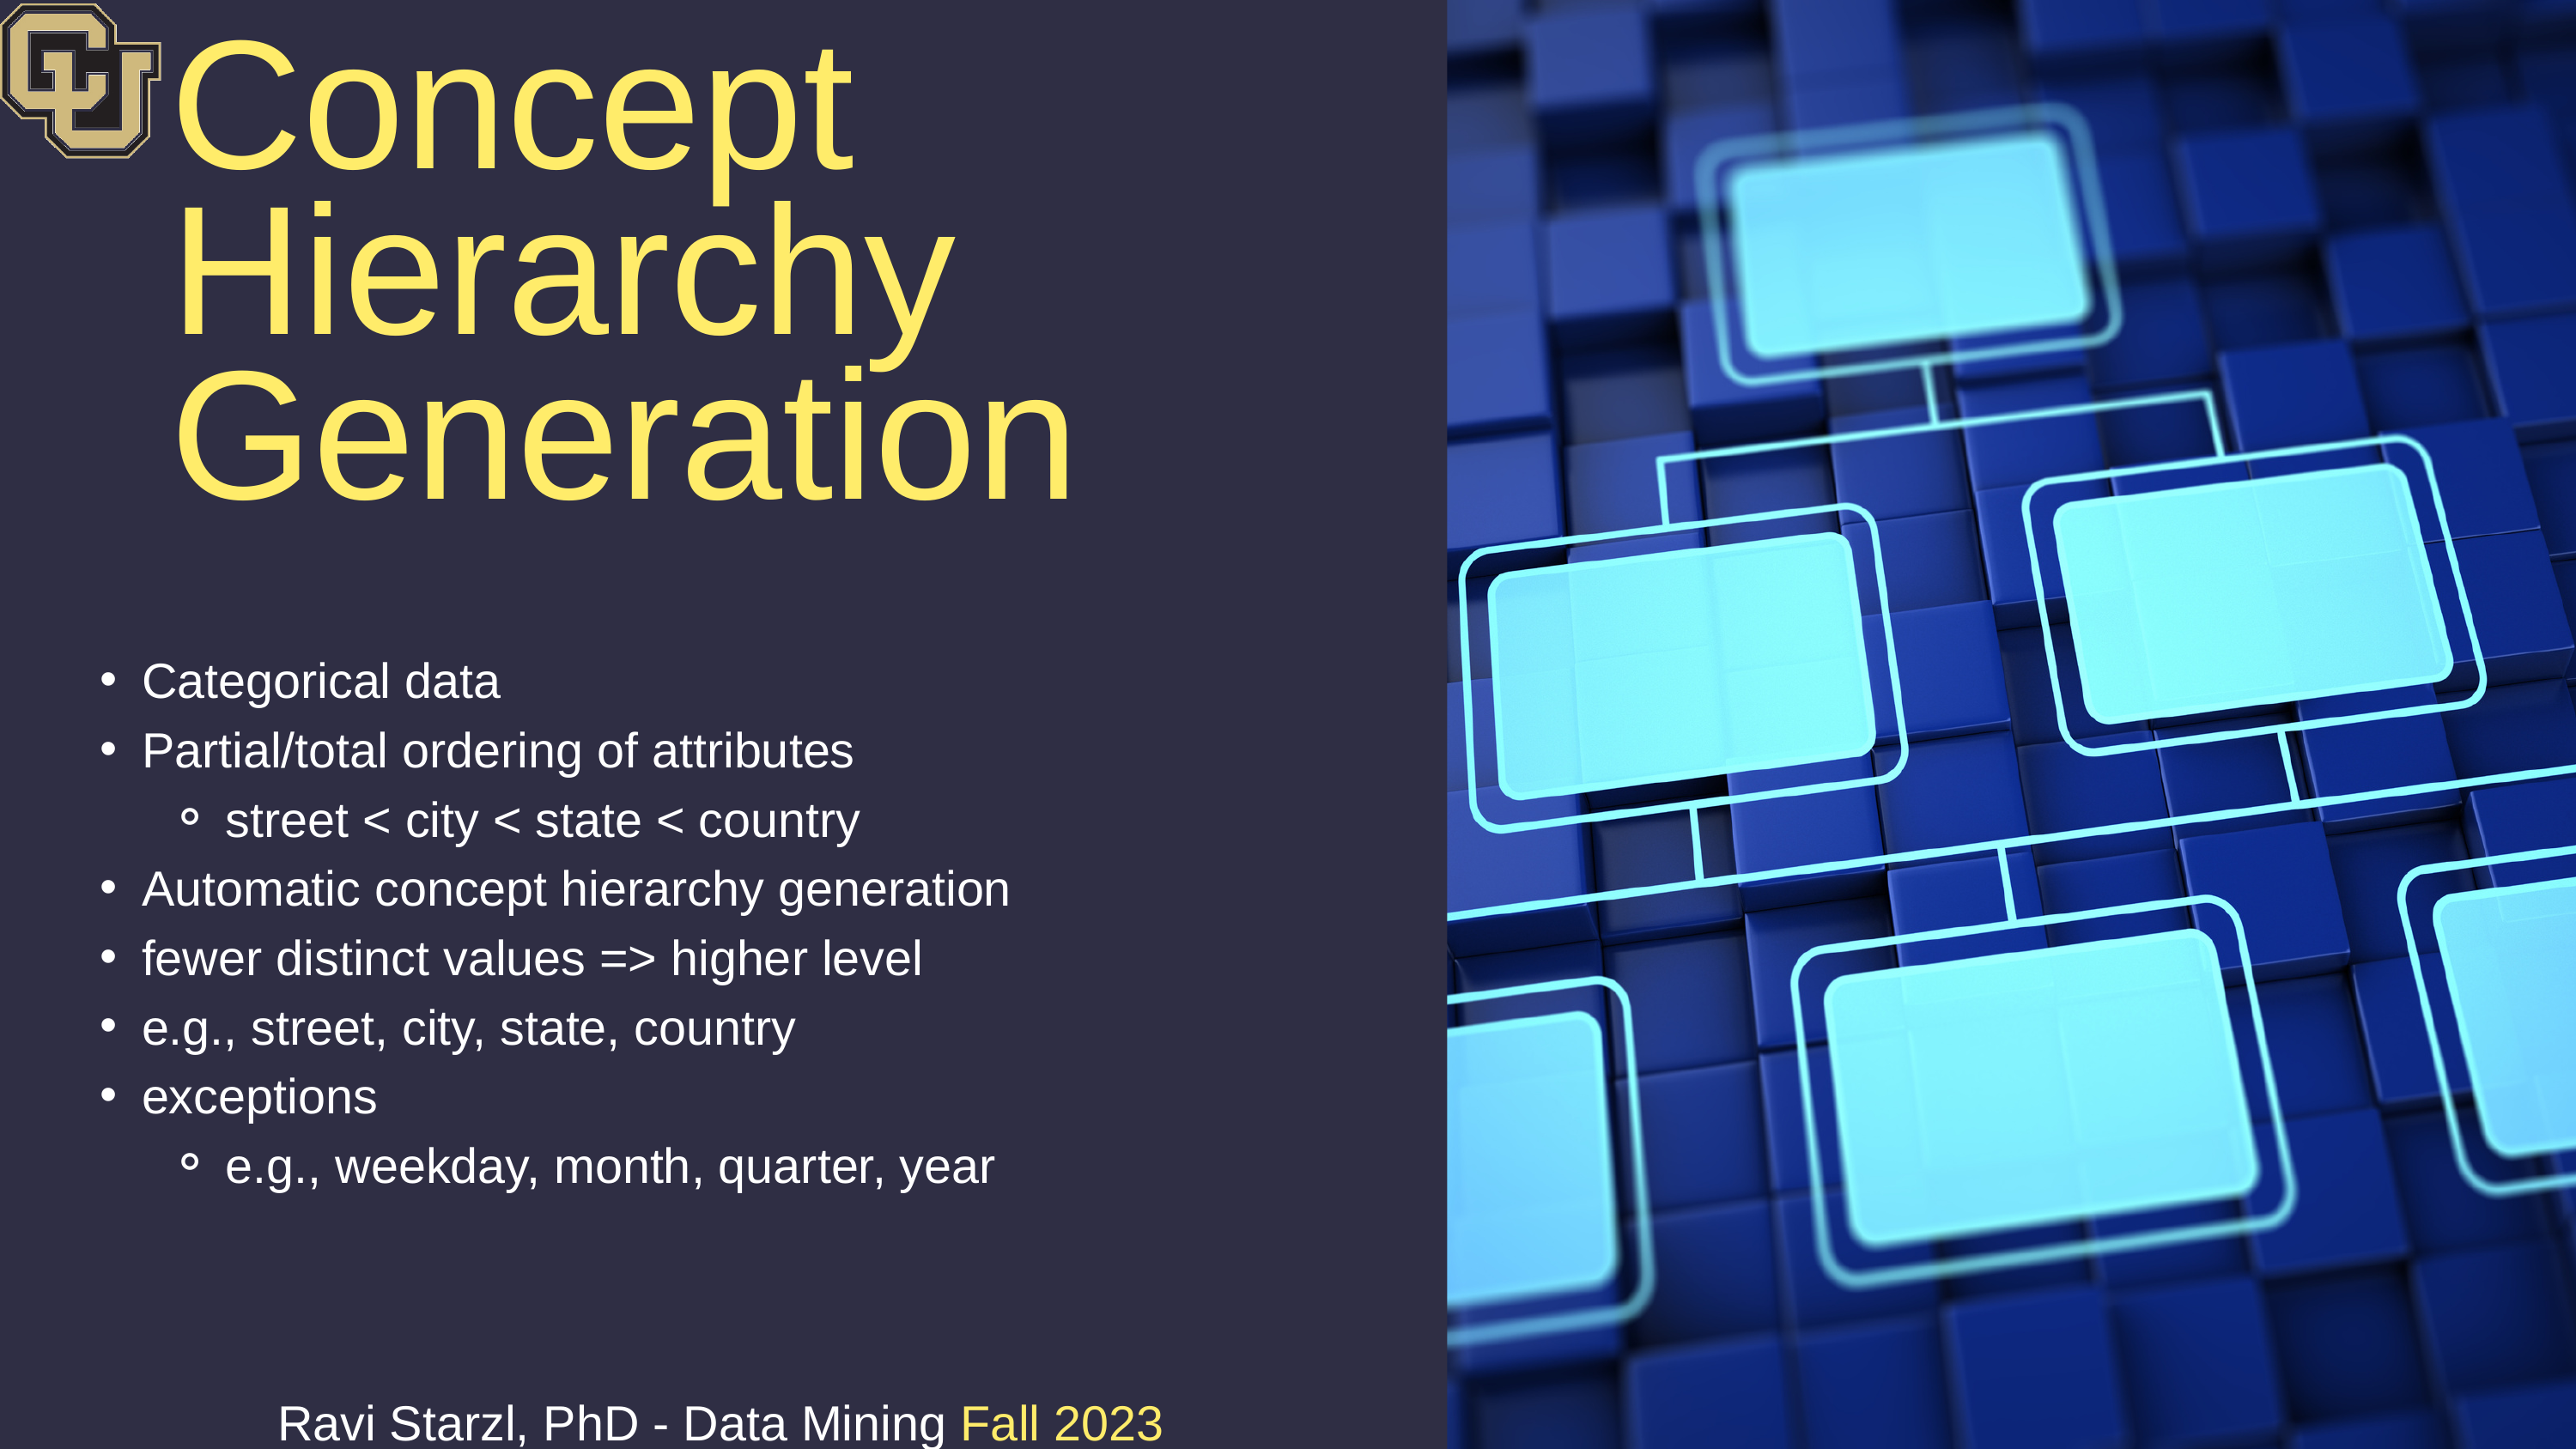

Concept Hierarchy Generation
Categorical data
Partial/total ordering of attributes
street < city < state < country
Automatic concept hierarchy generation
fewer distinct values => higher level
e.g., street, city, state, country
exceptions
e.g., weekday, month, quarter, year
Ravi Starzl, PhD - Data Mining Fall 2023